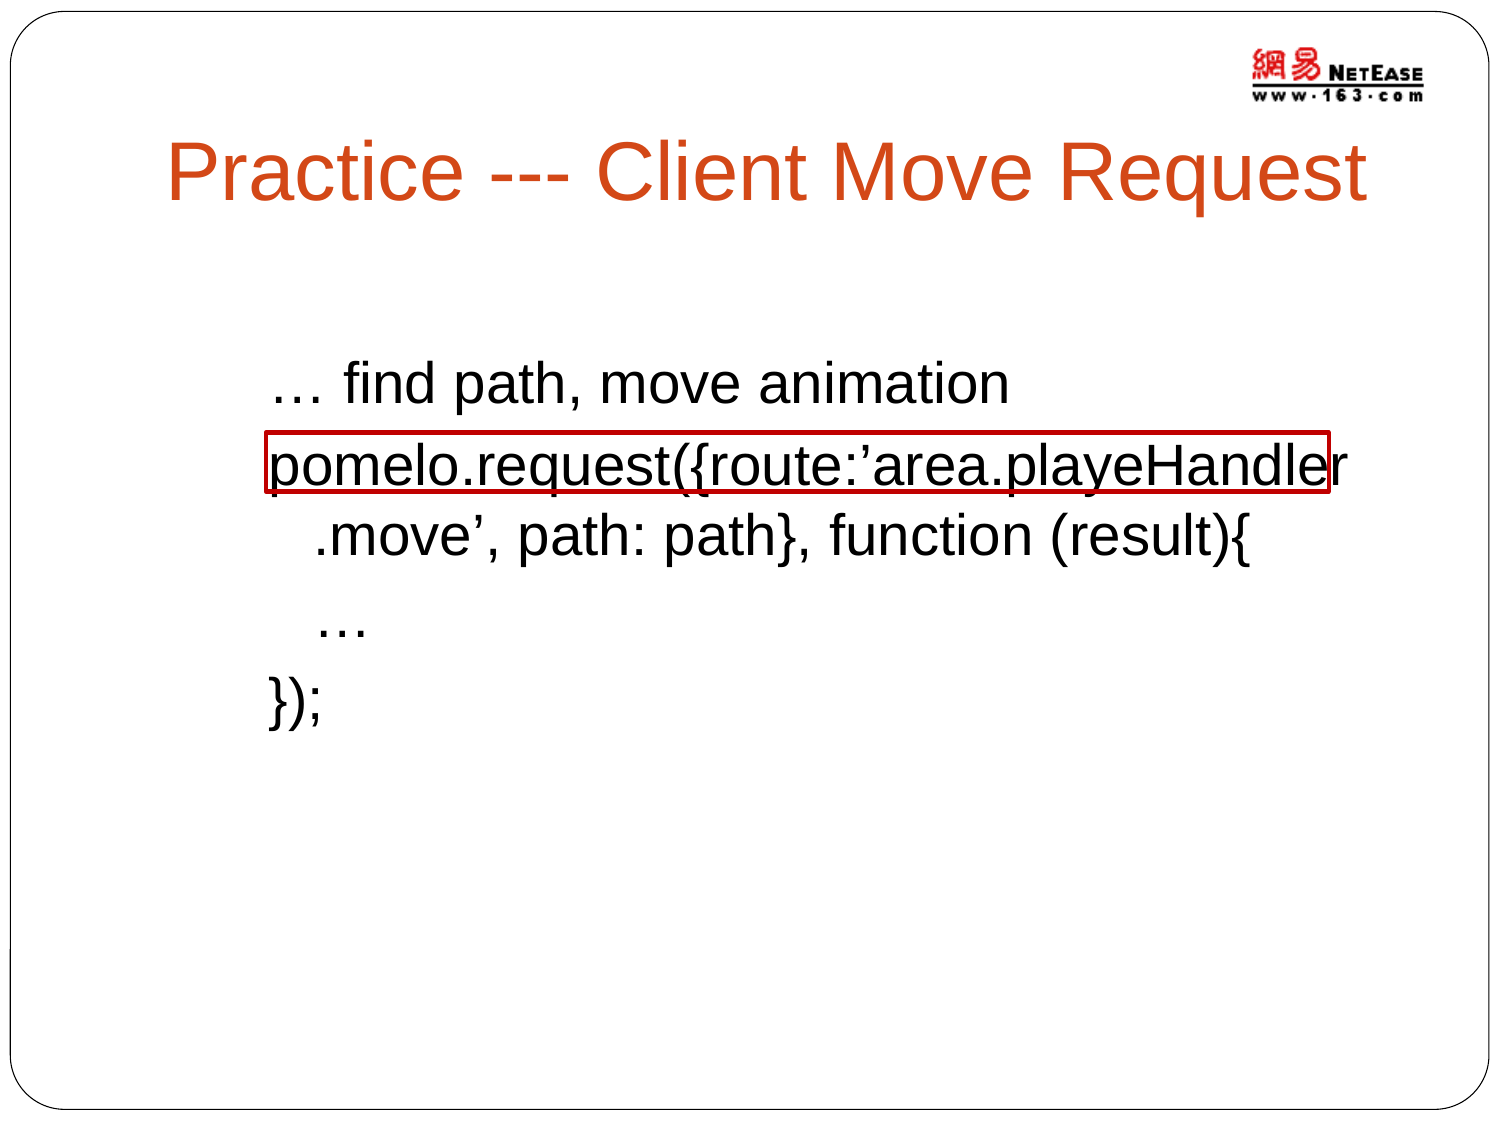

# Practice --- Client Move Request
… find path, move animation
pomelo.request({route:’area.playeHandler.move’, path: path}, function (result){
	…
});